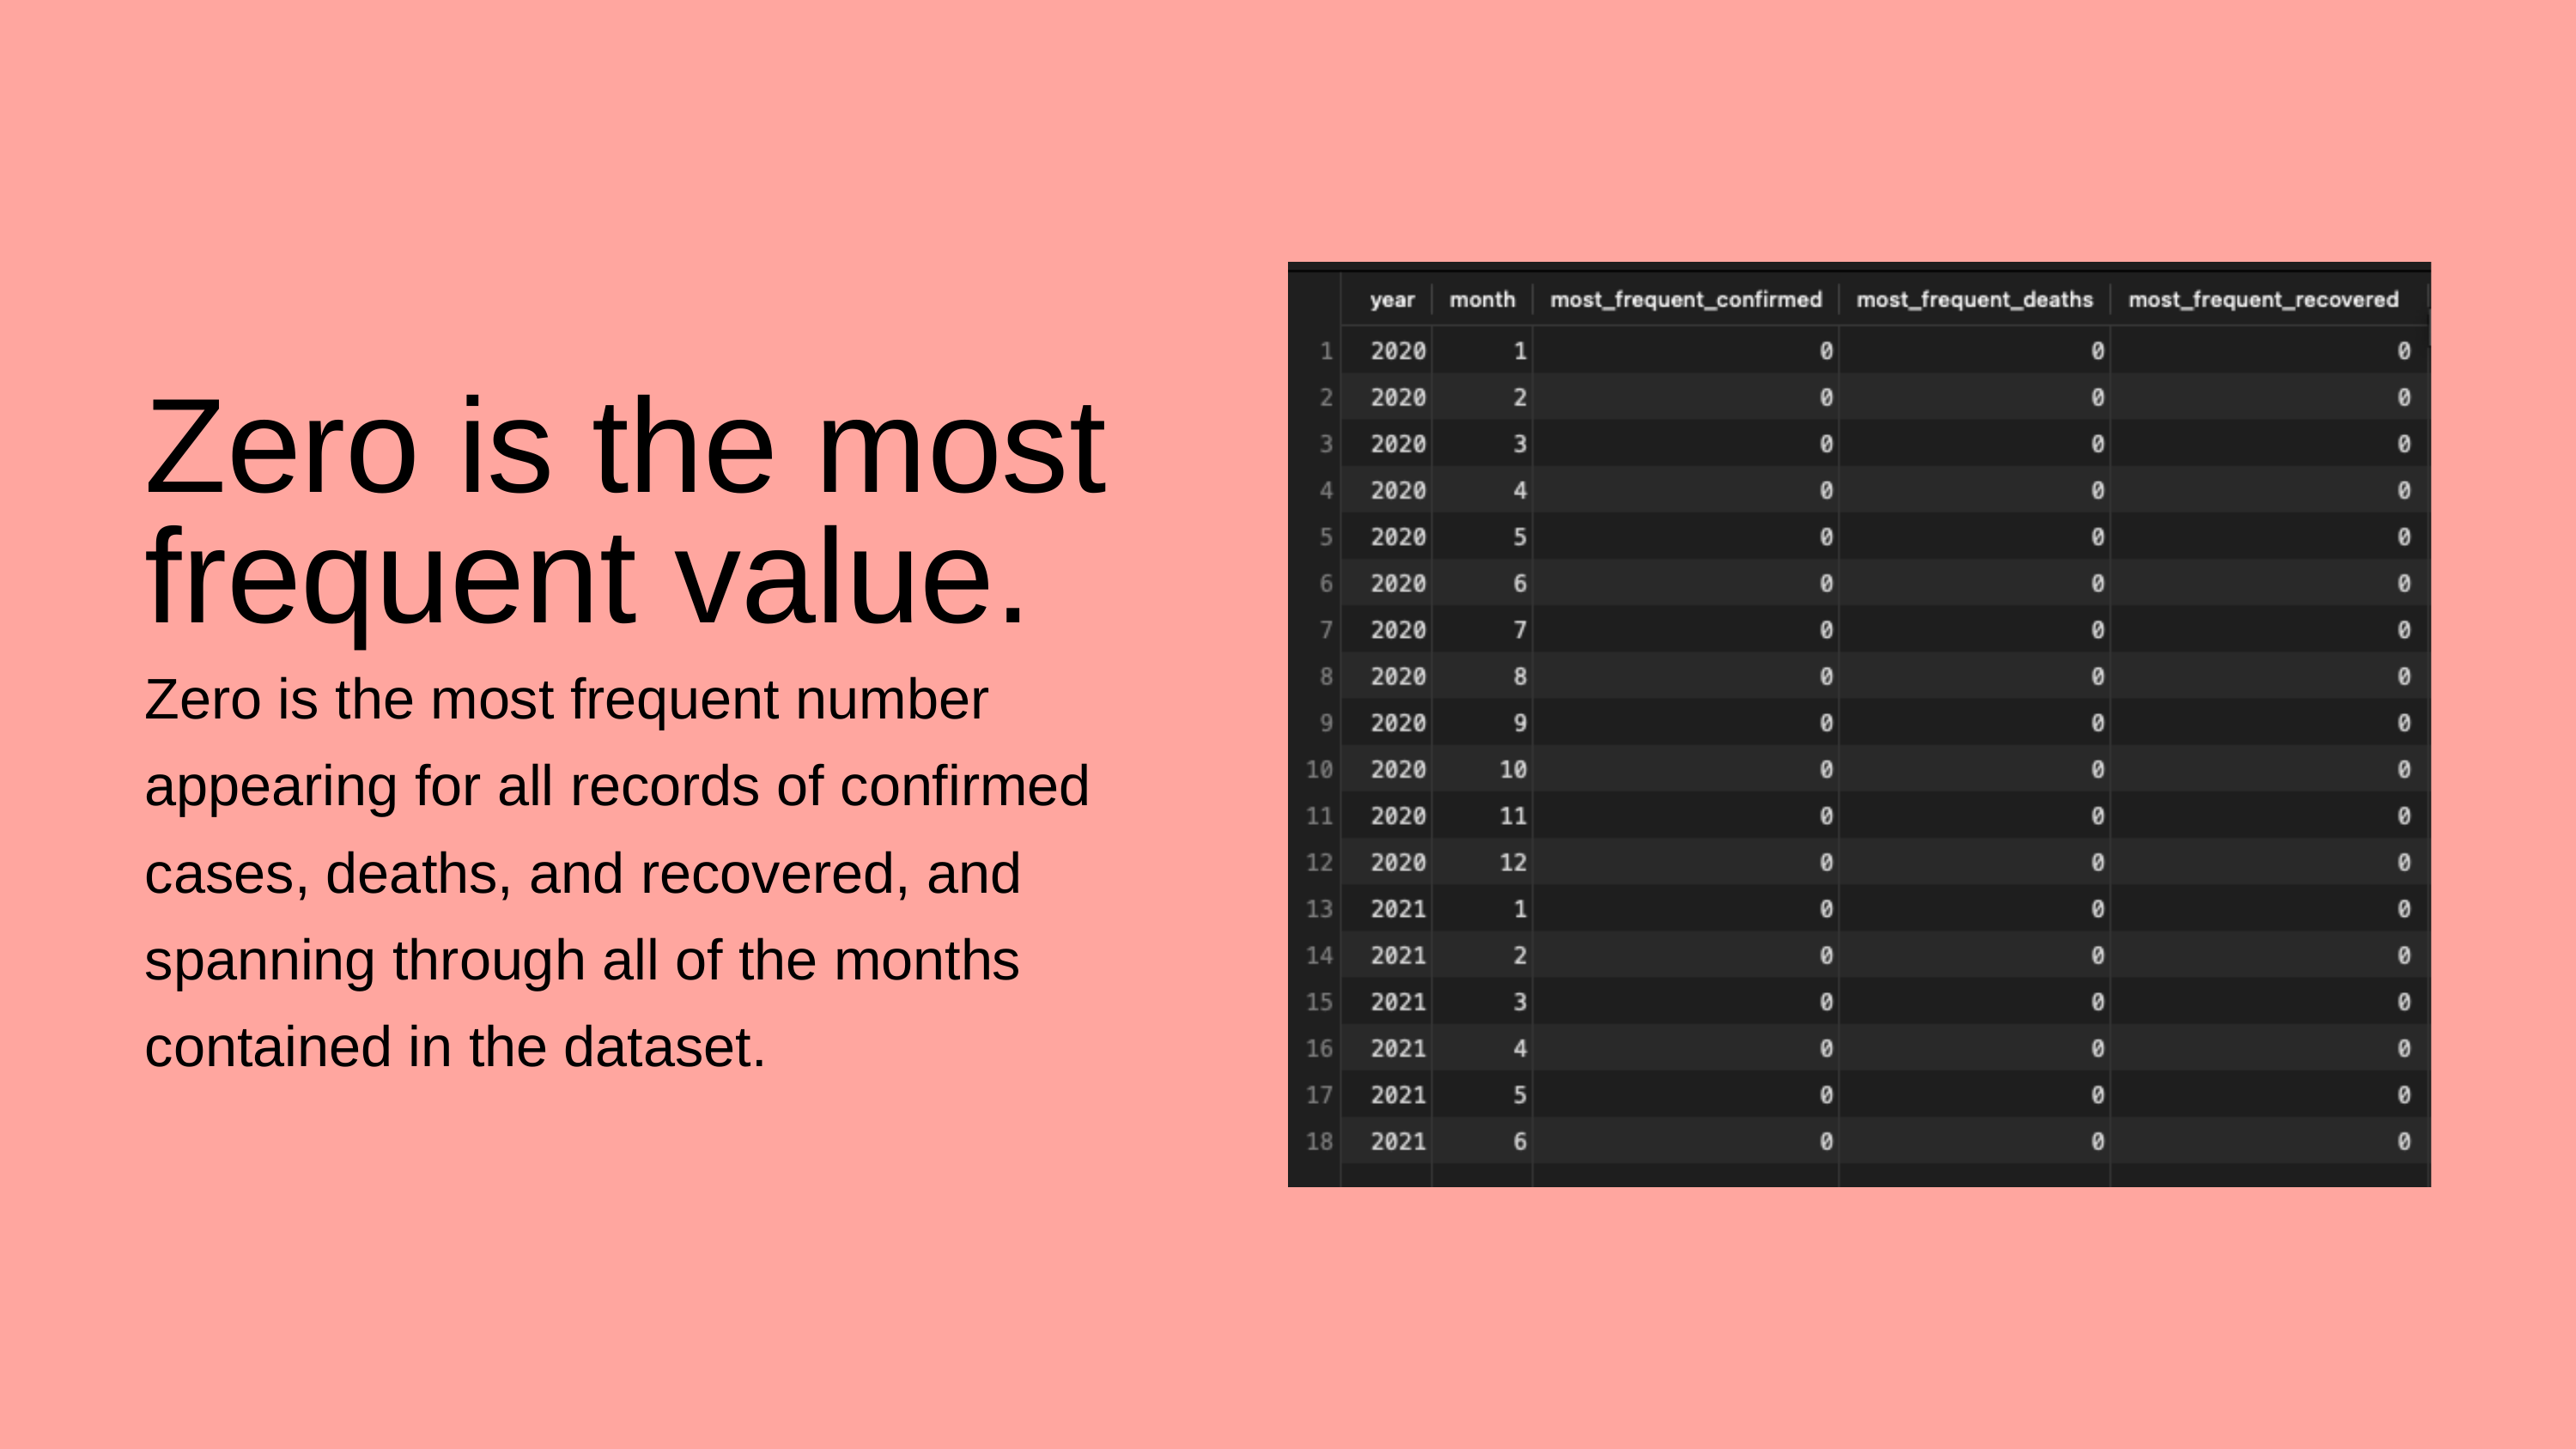

Zero is the most frequent value.
Zero is the most frequent number appearing for all records of confirmed cases, deaths, and recovered, and spanning through all of the months contained in the dataset.